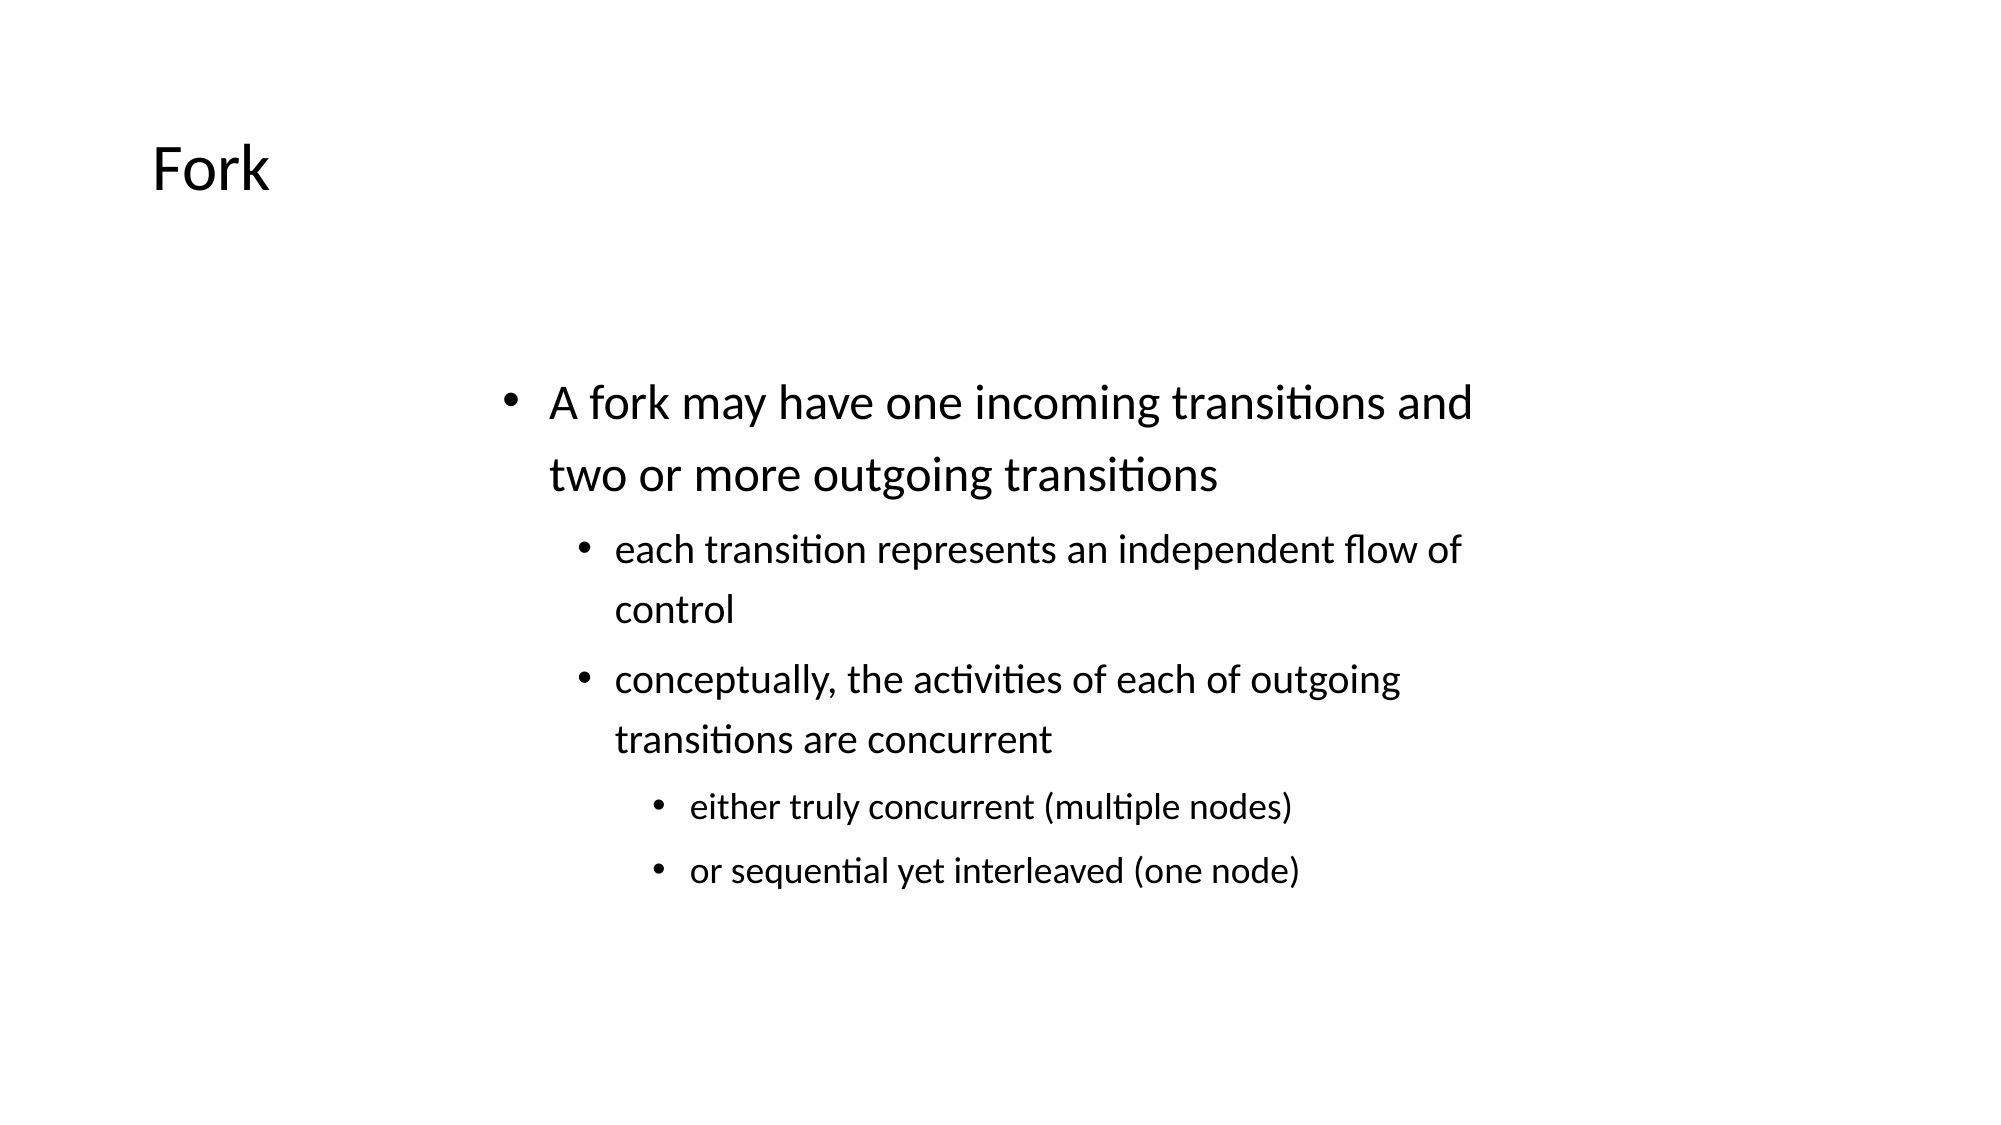

# Fork
A fork may have one incoming transitions and two or more outgoing transitions
each transition represents an independent flow of control
conceptually, the activities of each of outgoing transitions are concurrent
either truly concurrent (multiple nodes)
or sequential yet interleaved (one node)